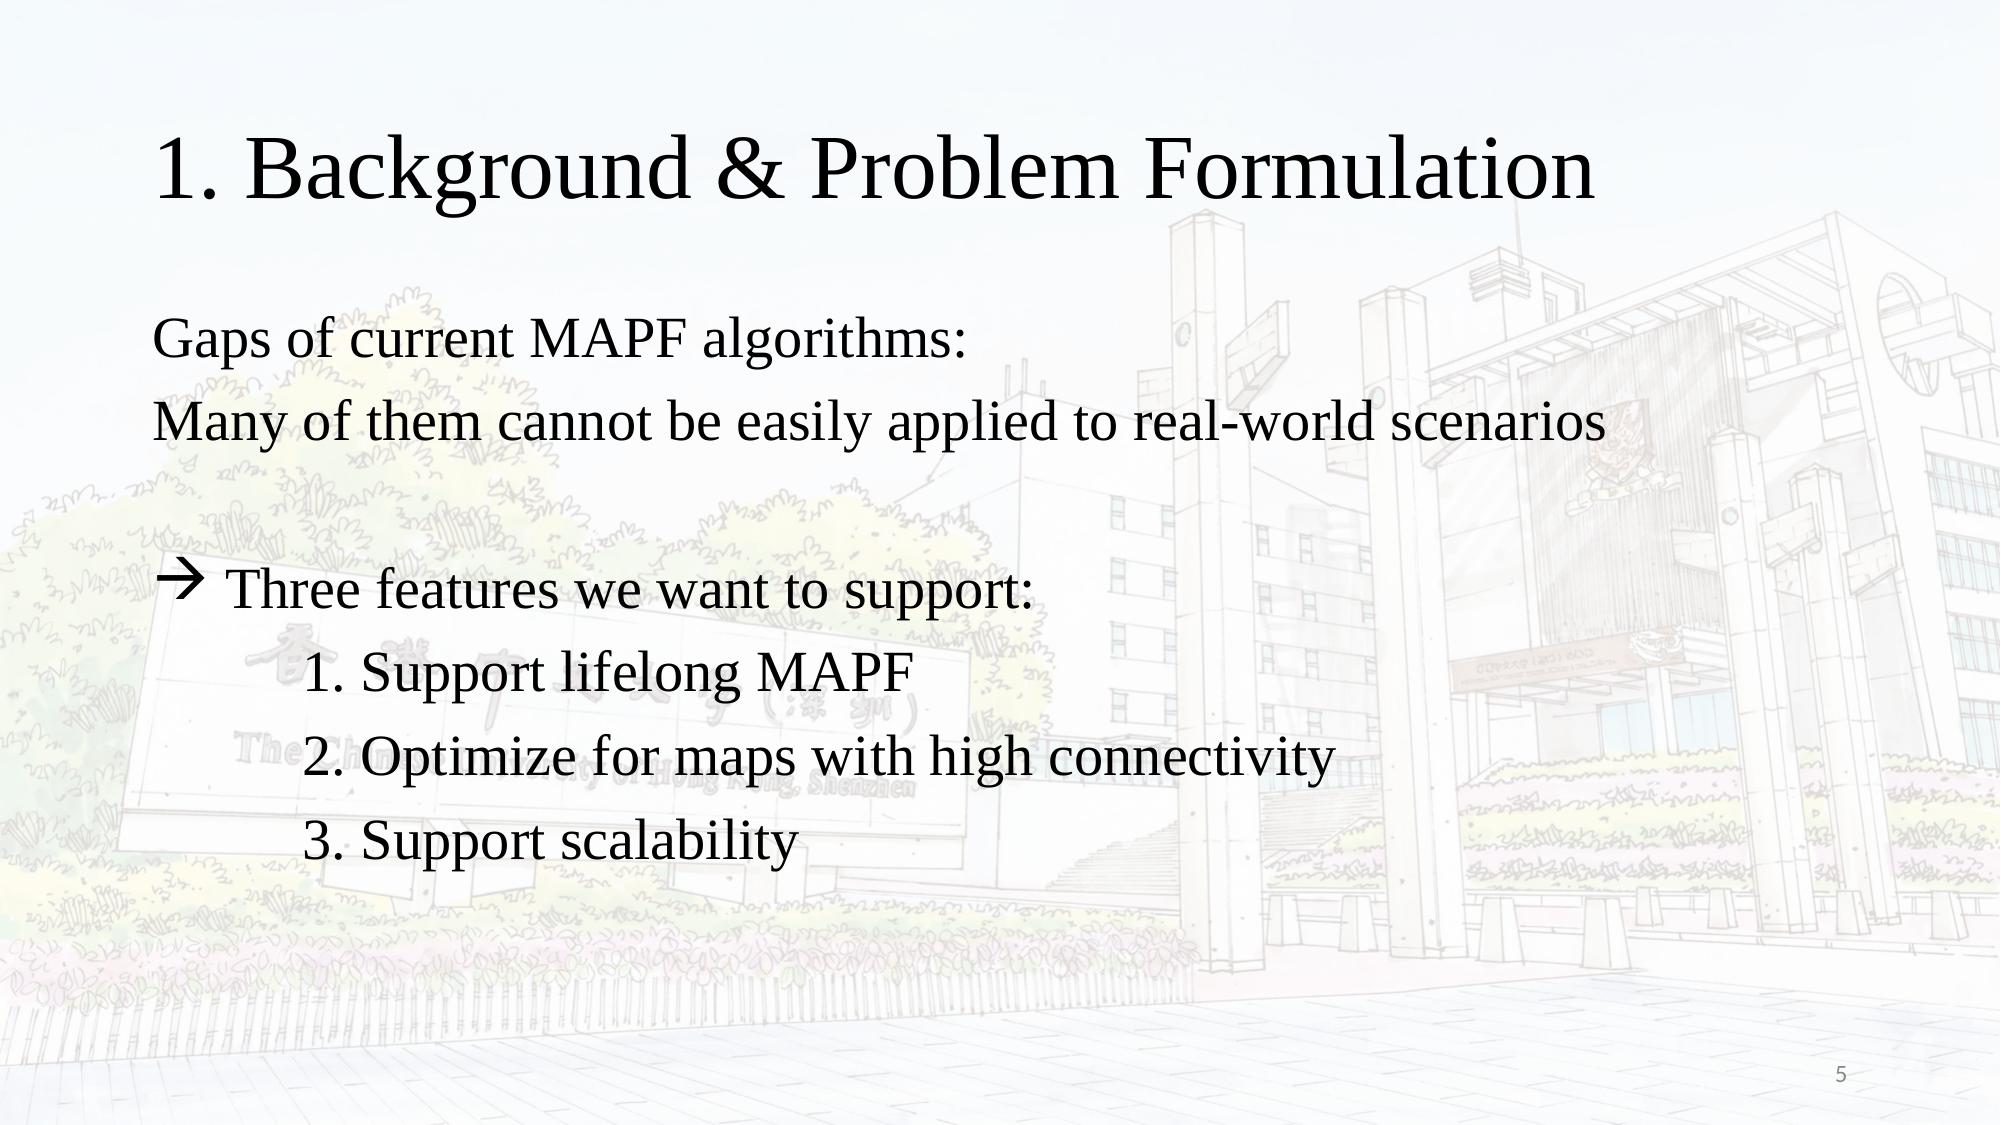

# 1. Background & Problem Formulation
Gaps of current MAPF algorithms:
Many of them cannot be easily applied to real-world scenarios

 Three features we want to support:
	1. Support lifelong MAPF
	2. Optimize for maps with high connectivity
	3. Support scalability

5